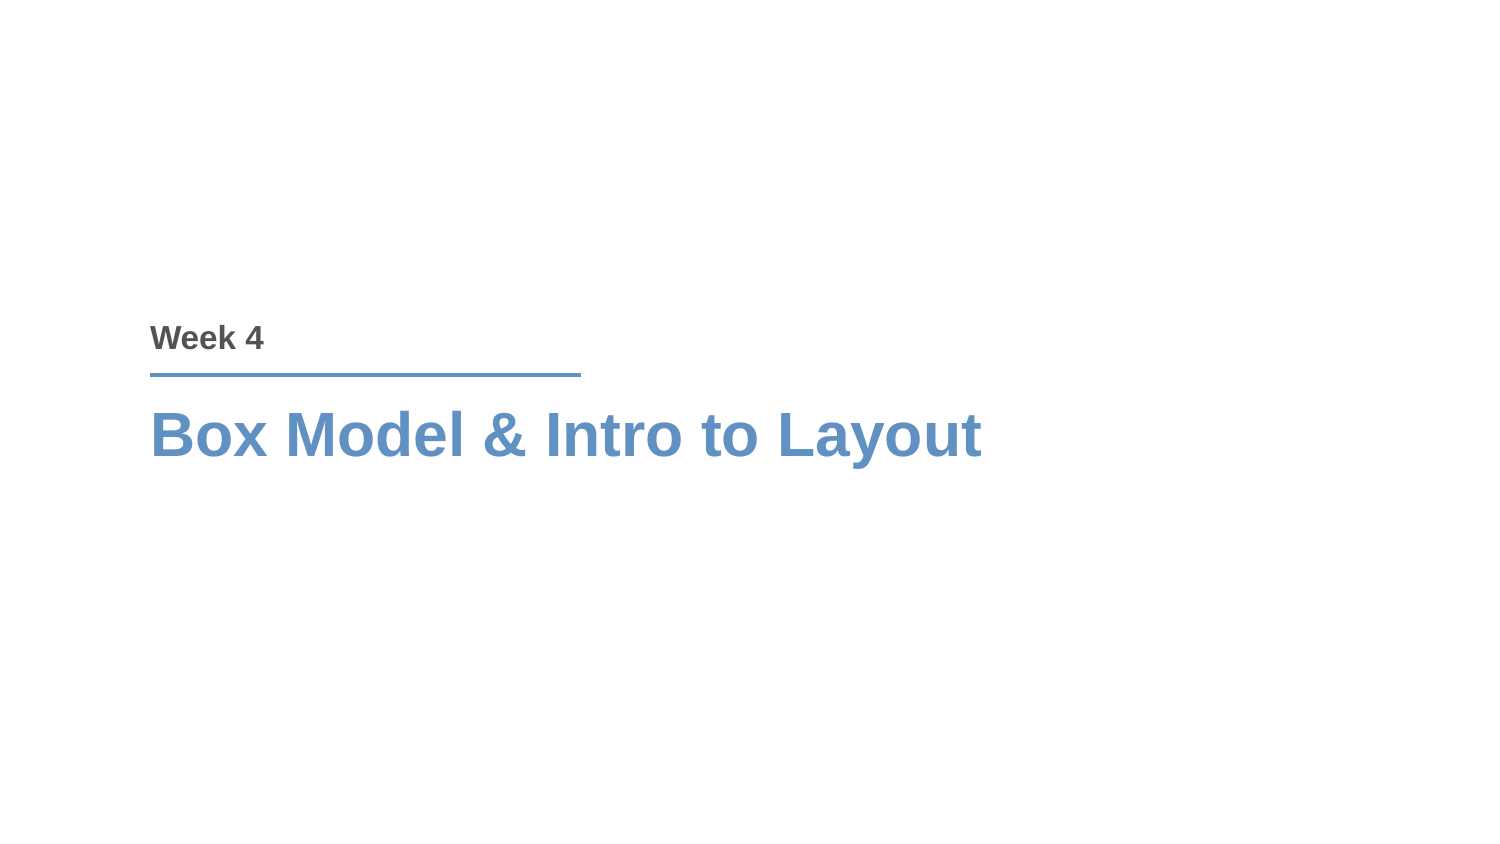

Week 4
# Box Model & Intro to Layout